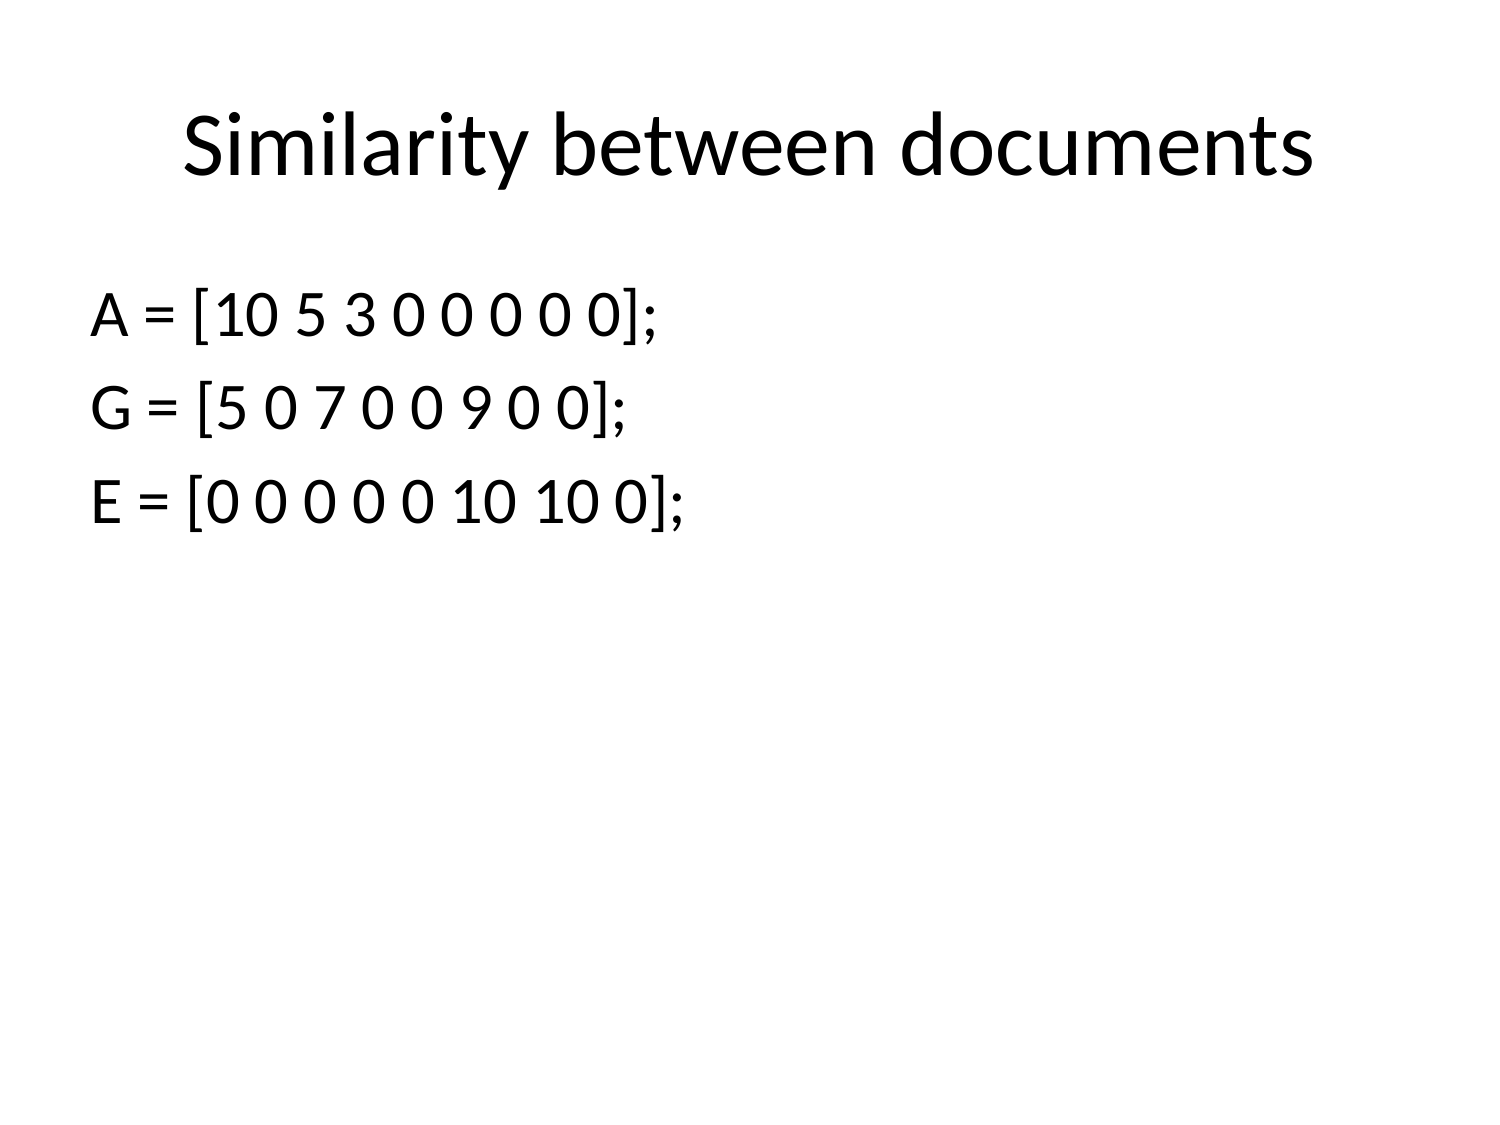

# Similarity between documents
A = [10 5 3 0 0 0 0 0];
G = [5 0 7 0 0 9 0 0];
E = [0 0 0 0 0 10 10 0];